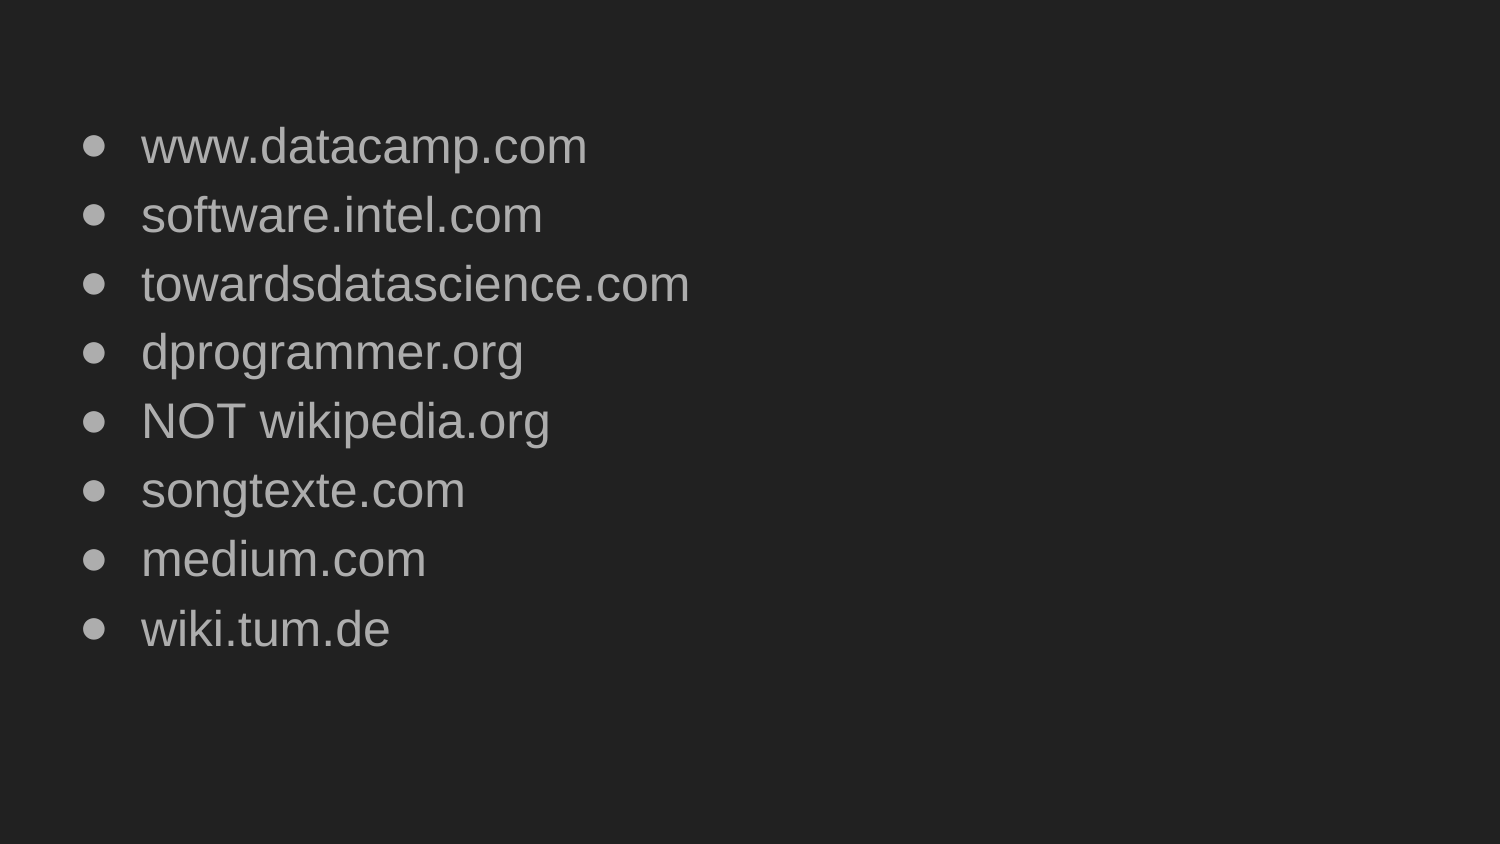

www.datacamp.com
software.intel.com
towardsdatascience.com
dprogrammer.org
NOT wikipedia.org
songtexte.com
medium.com
wiki.tum.de